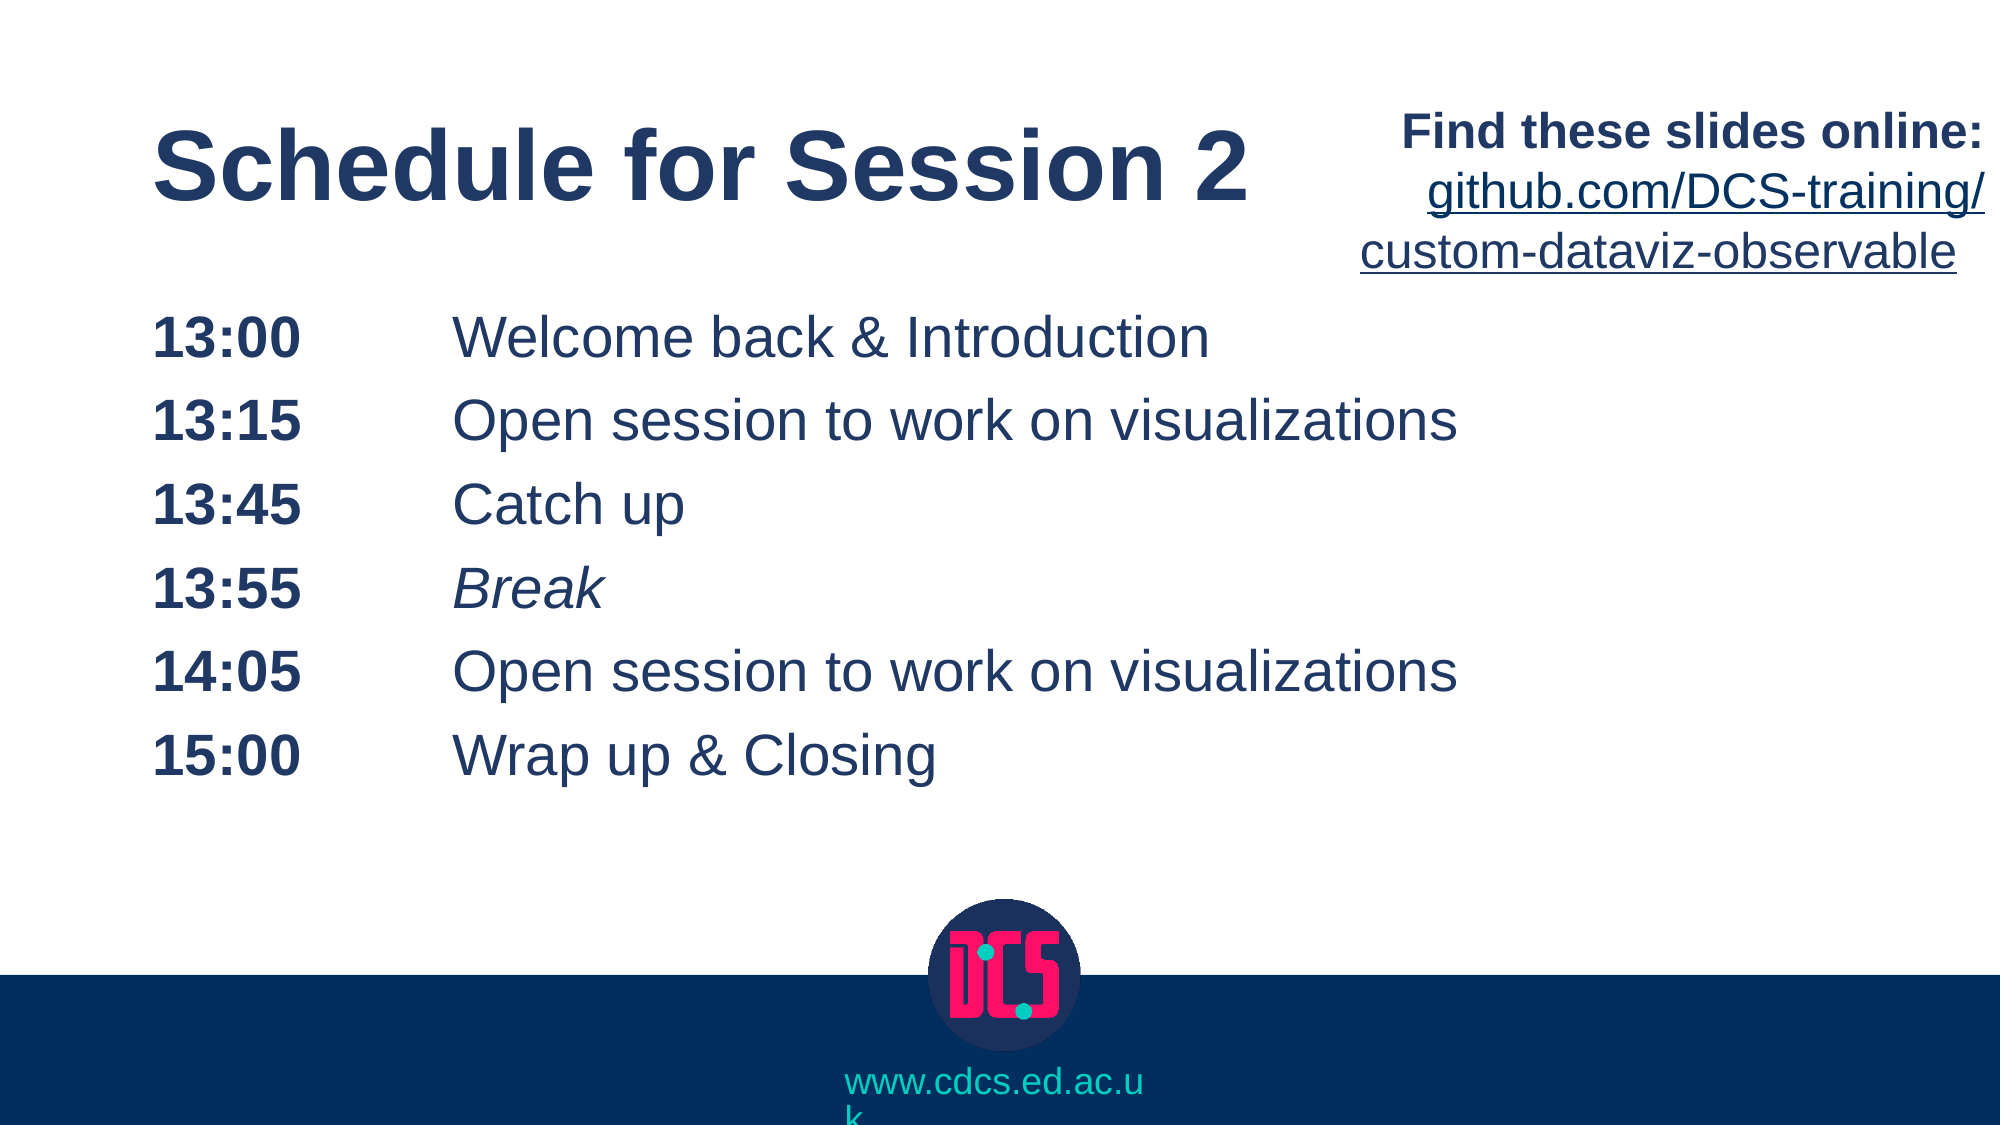

# Schedule for Session 2
Find these slides online:
github.com/DCS-training/
custom-dataviz-observable
13:00		Welcome back & Introduction
13:15		Open session to work on visualizations
13:45		Catch up
13:55		Break
14:05		Open session to work on visualizations
15:00		Wrap up & Closing